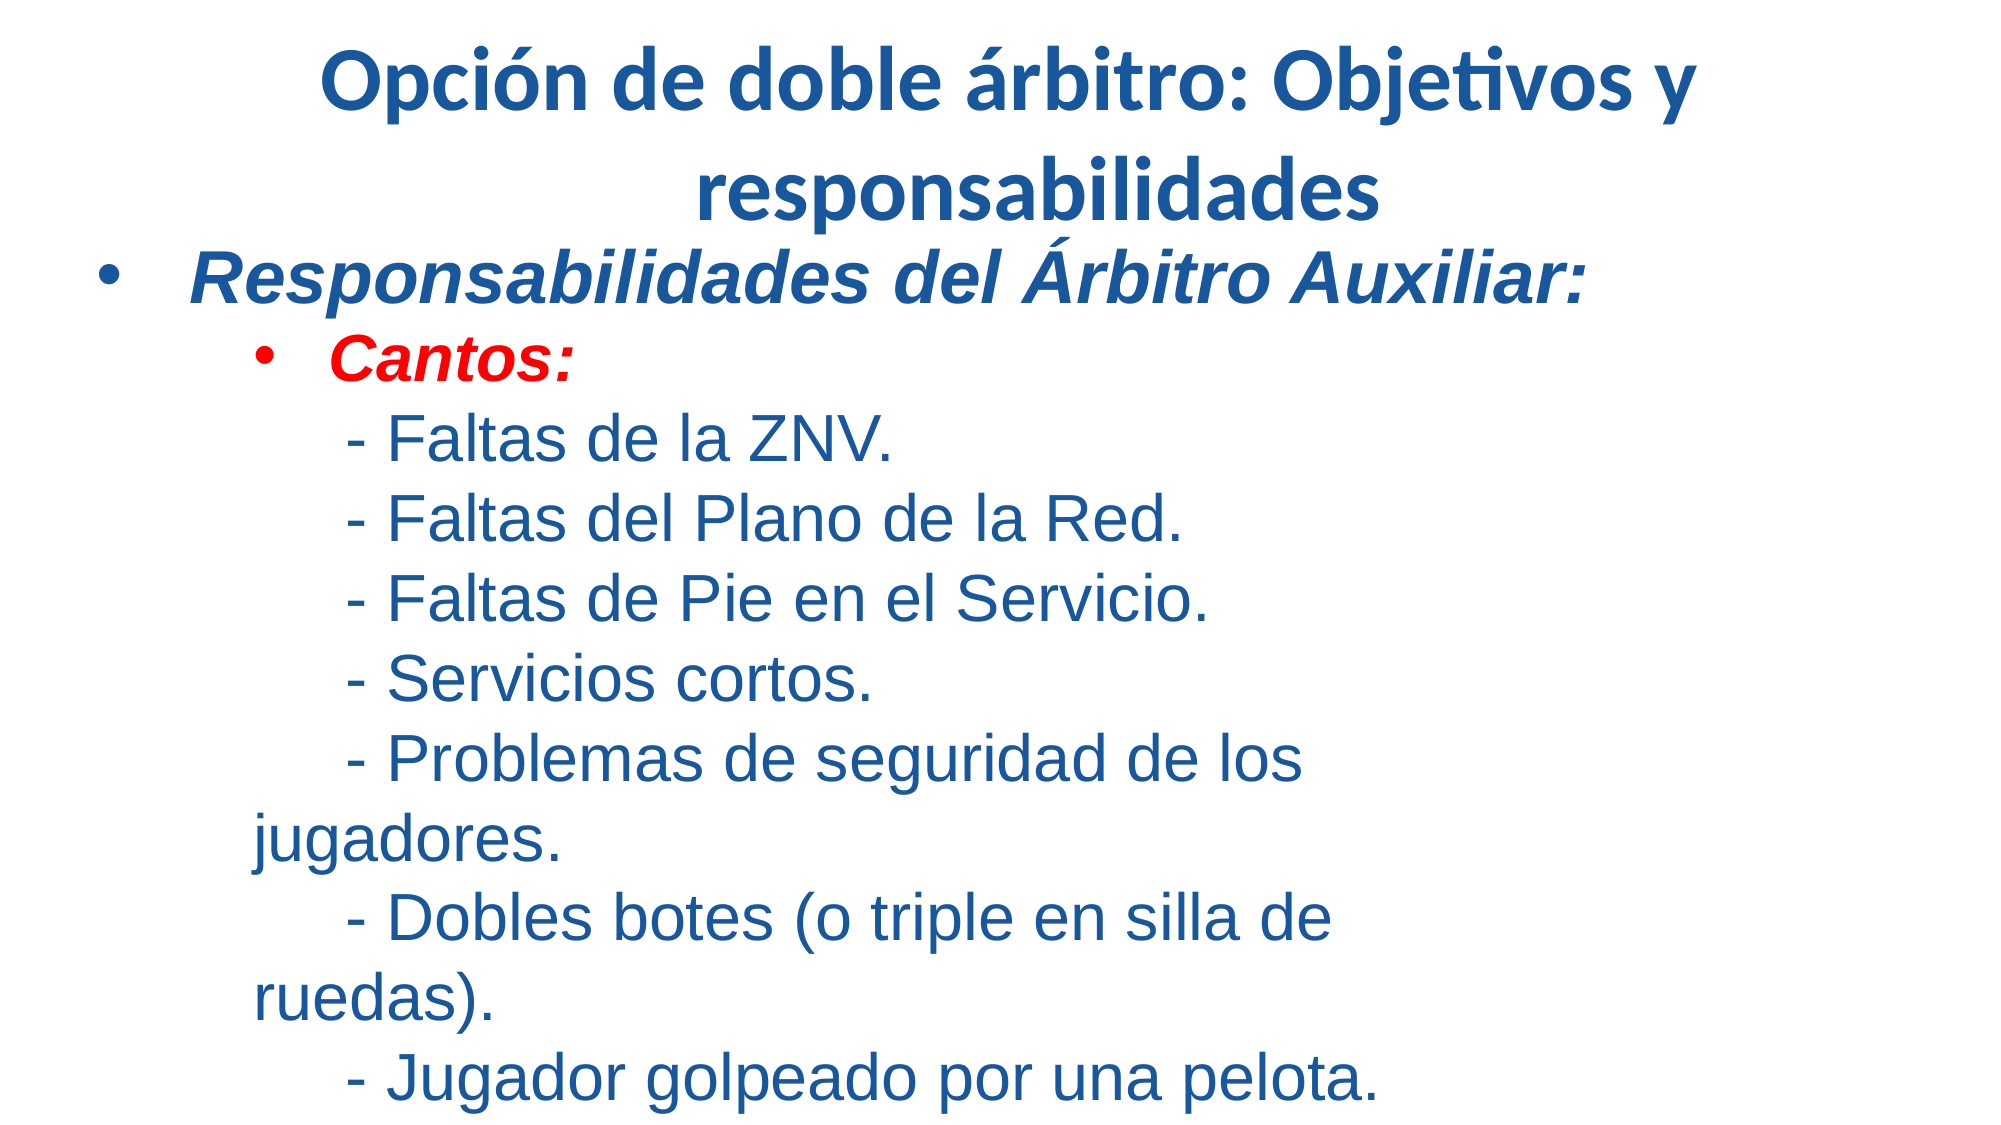

Opción de doble árbitro: Objetivos y responsabilidades
Responsabilidades del Árbitro Auxiliar:
Cantos:
     - Faltas de la ZNV.
     - Faltas del Plano de la Red.
     - Faltas de Pie en el Servicio.
     - Servicios cortos.
     - Problemas de seguridad de los jugadores.
     - Dobles botes (o triple en silla de ruedas).
     - Jugador golpeado por una pelota.
     - Acarreos (Carry)
224